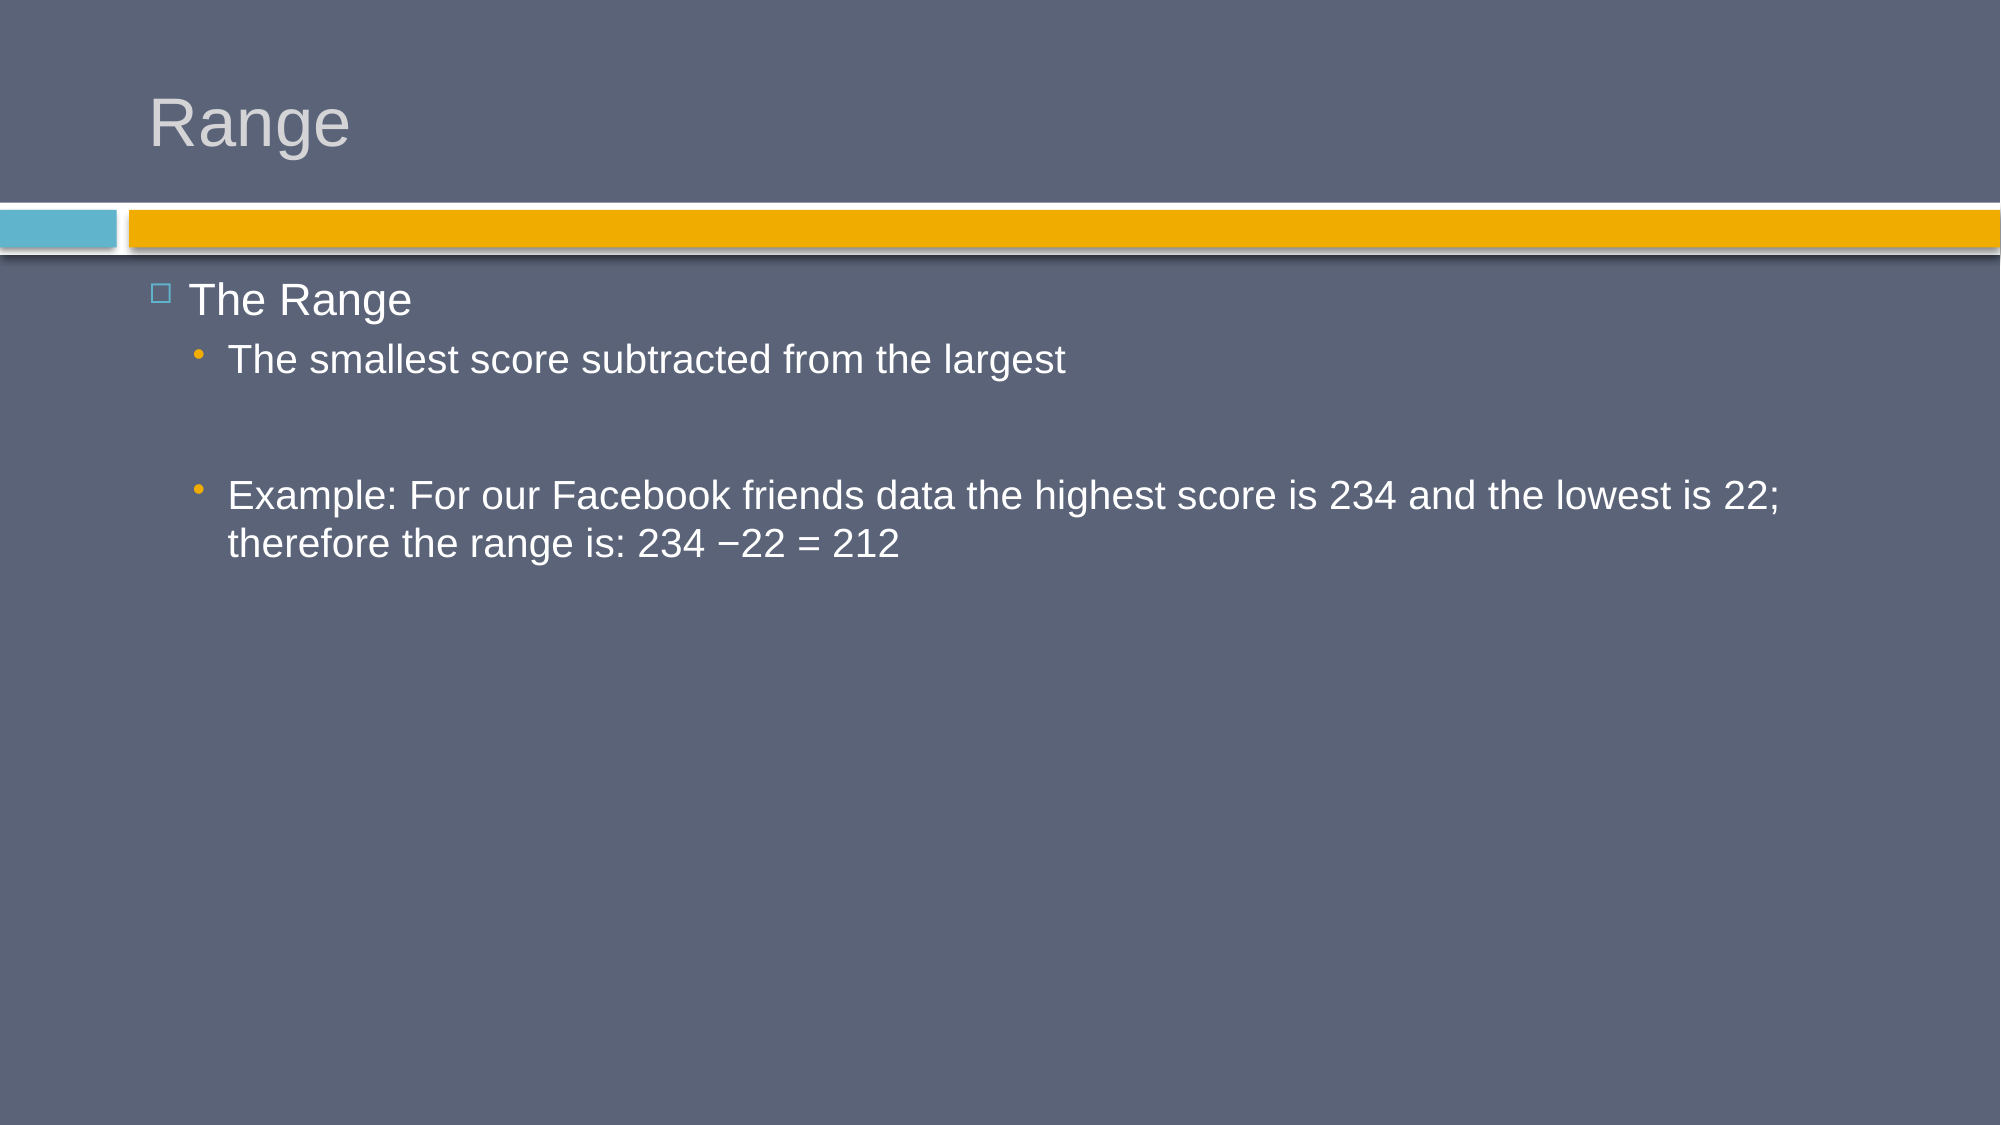

# Range
The Range
The smallest score subtracted from the largest

Example: For our Facebook friends data the highest score is 234 and the lowest is 22; therefore the range is: 234 −22 = 212